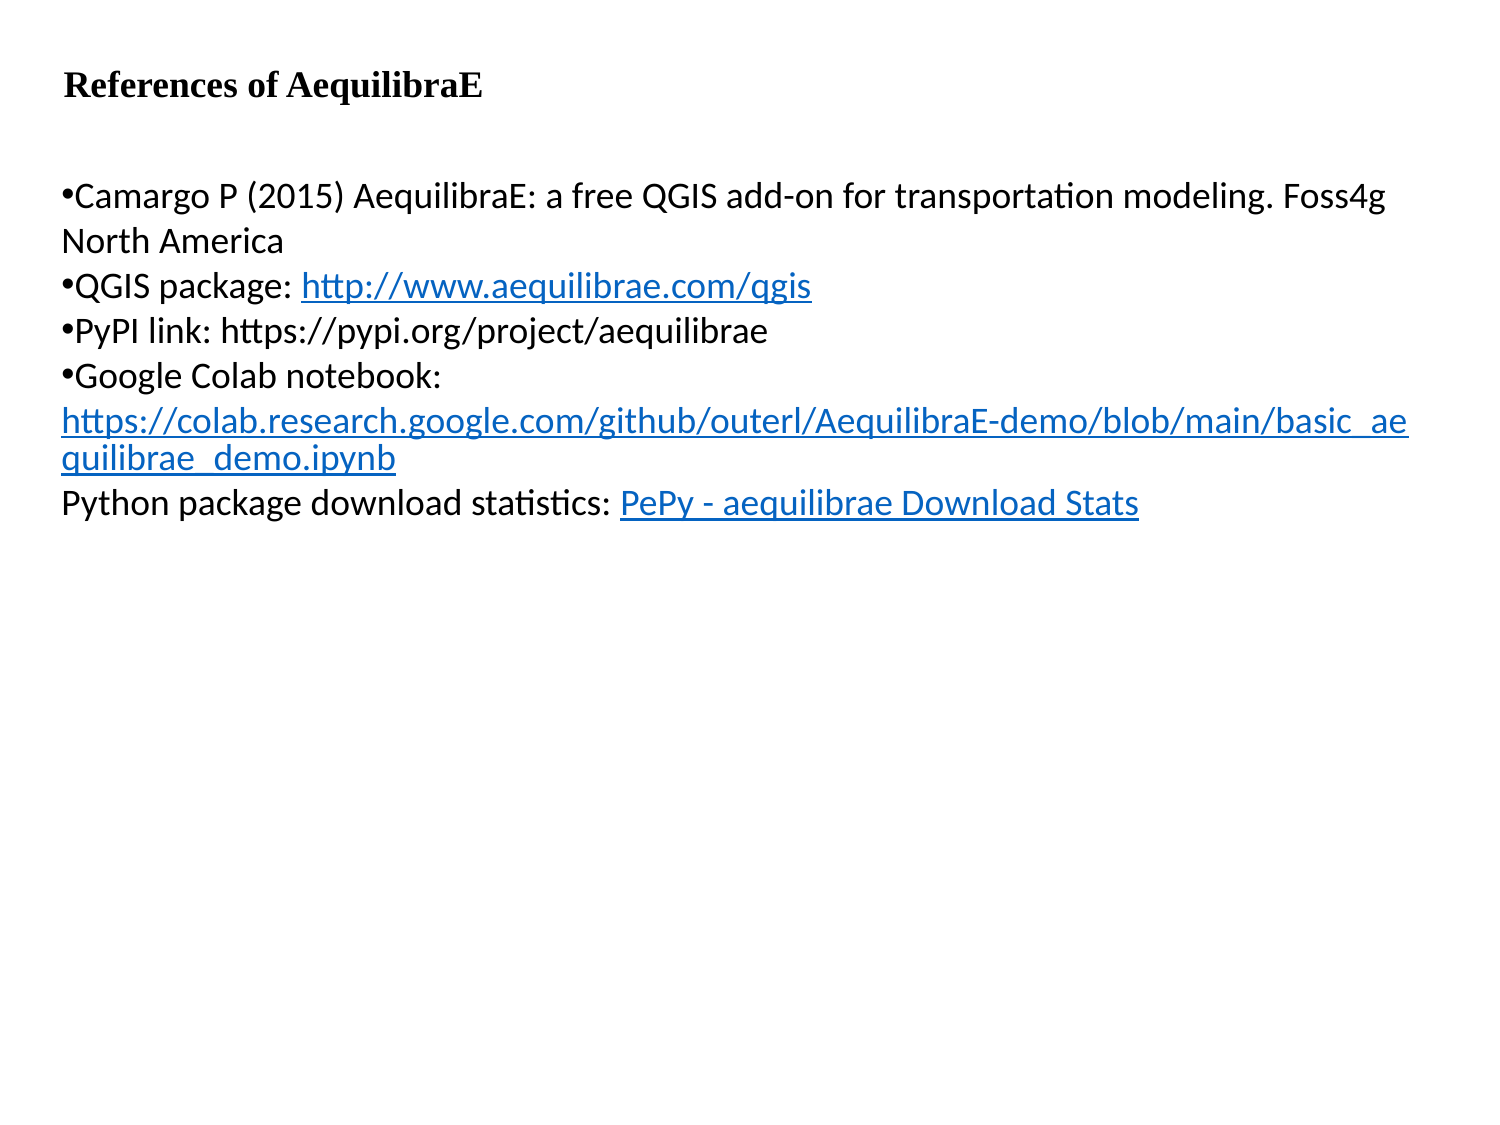

References of AequilibraE
Camargo P (2015) AequilibraE: a free QGIS add-on for transportation modeling. Foss4g North America
QGIS package: http://www.aequilibrae.com/qgis
PyPI link: https://pypi.org/project/aequilibrae
Google Colab notebook: https://colab.research.google.com/github/outerl/AequilibraE-demo/blob/main/basic_aequilibrae_demo.ipynb
Python package download statistics: PePy - aequilibrae Download Stats